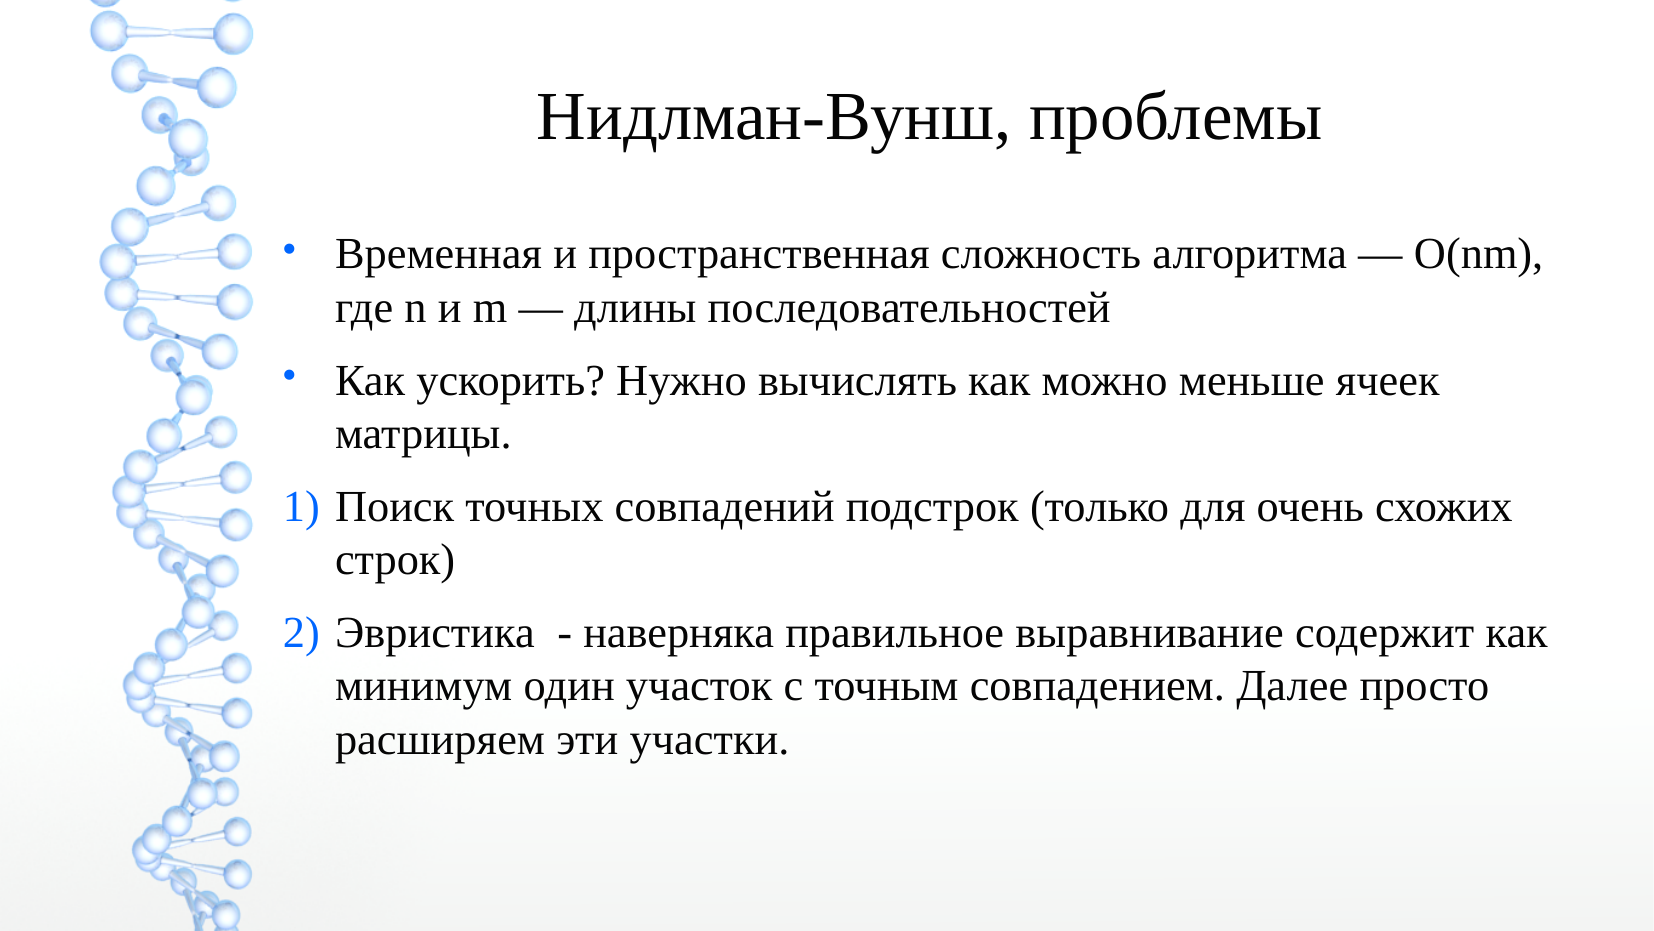

Нидлман-Вунш, проблемы
Временная и пространственная сложность алгоритма — О(nm), где n и m — длины последовательностей
Как ускорить? Нужно вычислять как можно меньше ячеек матрицы.
Поиск точных совпадений подстрок (только для очень схожих строк)
Эвристика  - наверняка правильное выравнивание содержит как минимум один участок с точным совпадением. Далее просто расширяем эти участки.